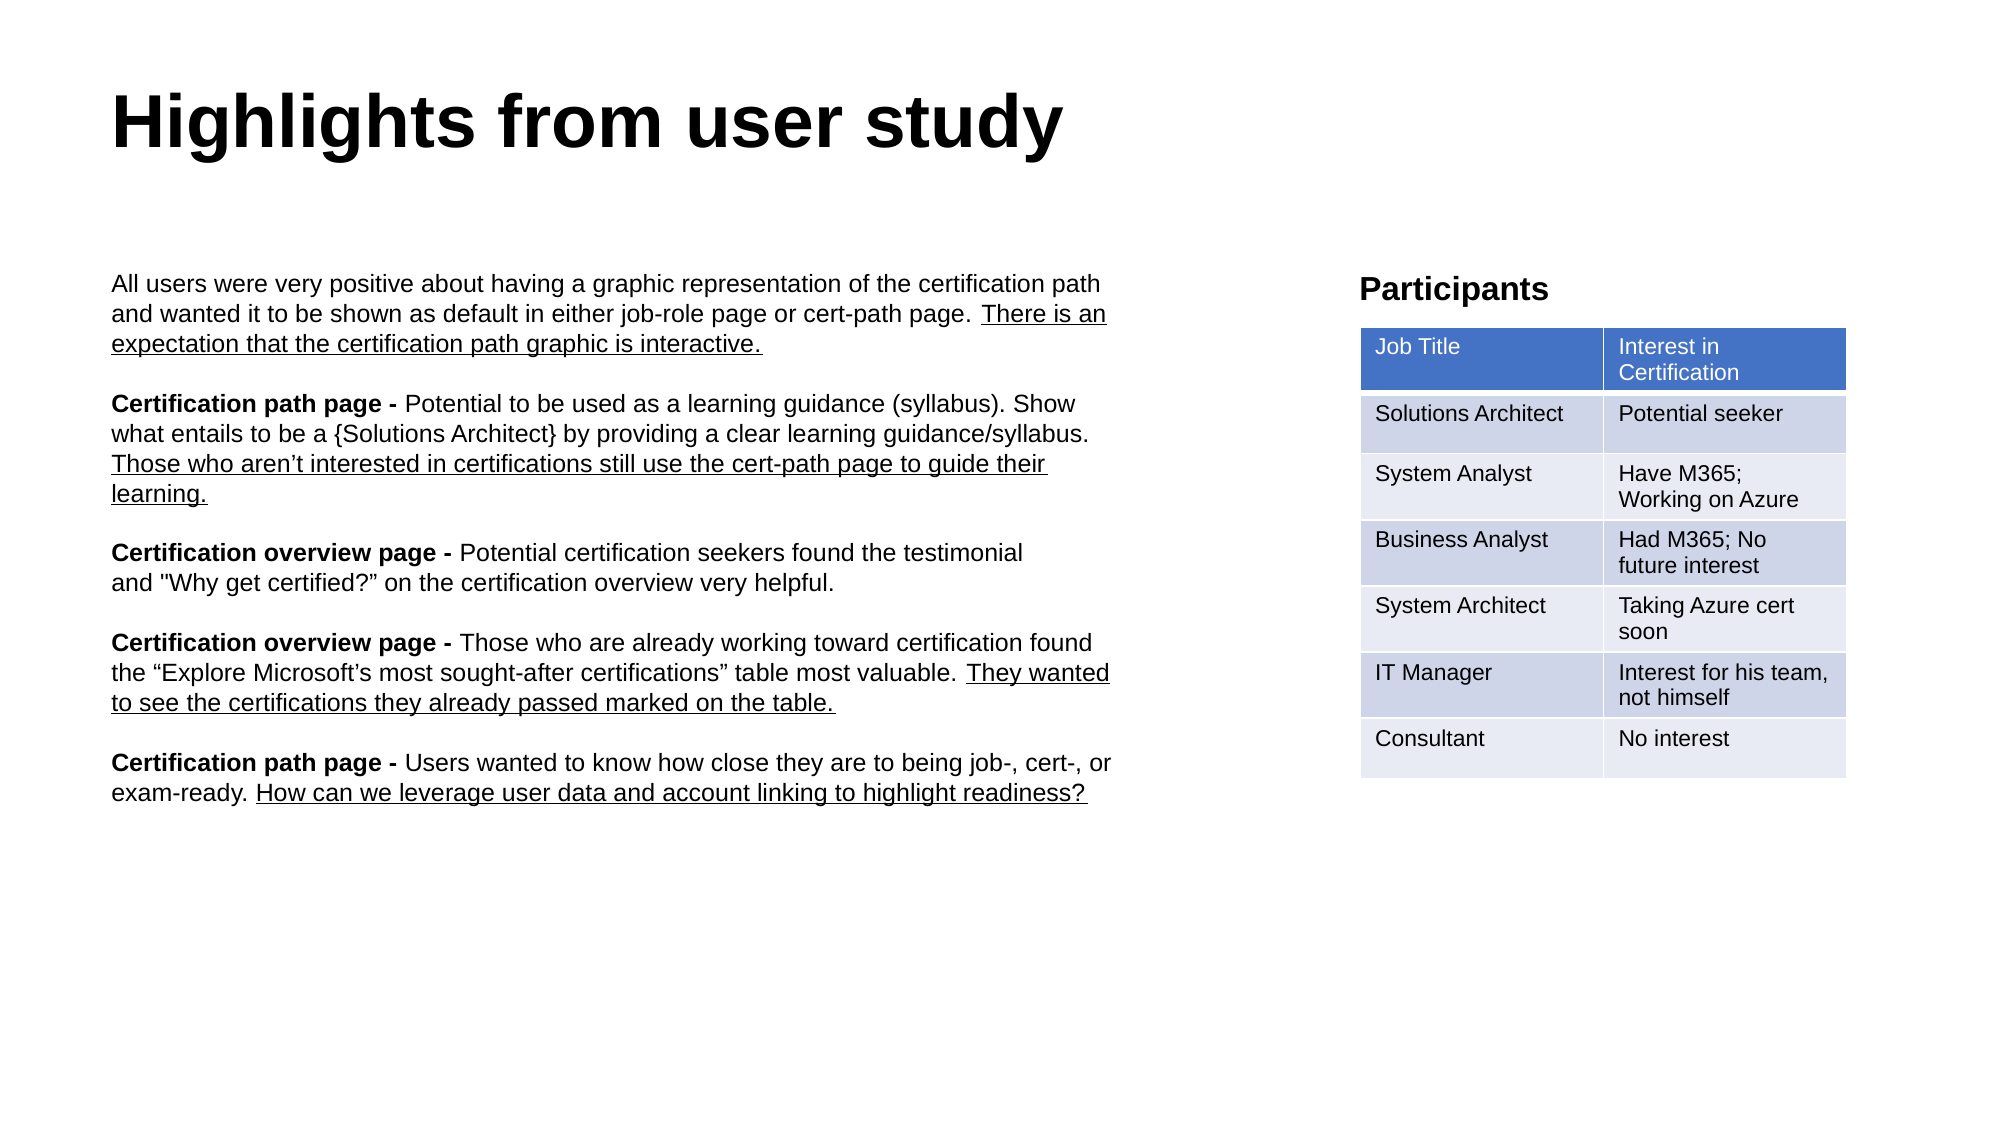

# Highlights from user study
All users were very positive about having a graphic representation of the certification path and wanted it to be shown as default in either job-role page or cert-path page. There is an expectation that the certification path graphic is interactive.

Certification path page - Potential to be used as a learning guidance (syllabus). Show what entails to be a {Solutions Architect} by providing a clear learning guidance/syllabus. Those who aren’t interested in certifications still use the cert-path page to guide their learning.

Certification overview page - Potential certification seekers found the testimonial and "Why get certified?” on the certification overview very helpful.

Certification overview page - Those who are already working toward certification found the “Explore Microsoft’s most sought-after certifications” table most valuable. They wanted to see the certifications they already passed marked on the table.

Certification path page - Users wanted to know how close they are to being job-, cert-, or exam-ready. How can we leverage user data and account linking to highlight readiness?

Participants
| Job Title | Interest in Certification |
| --- | --- |
| Solutions Architect | Potential seeker |
| System Analyst | Have M365; Working on Azure |
| Business Analyst | Had M365; No future interest |
| System Architect | Taking Azure cert soon |
| IT Manager | Interest for his team, not himself |
| Consultant | No interest |